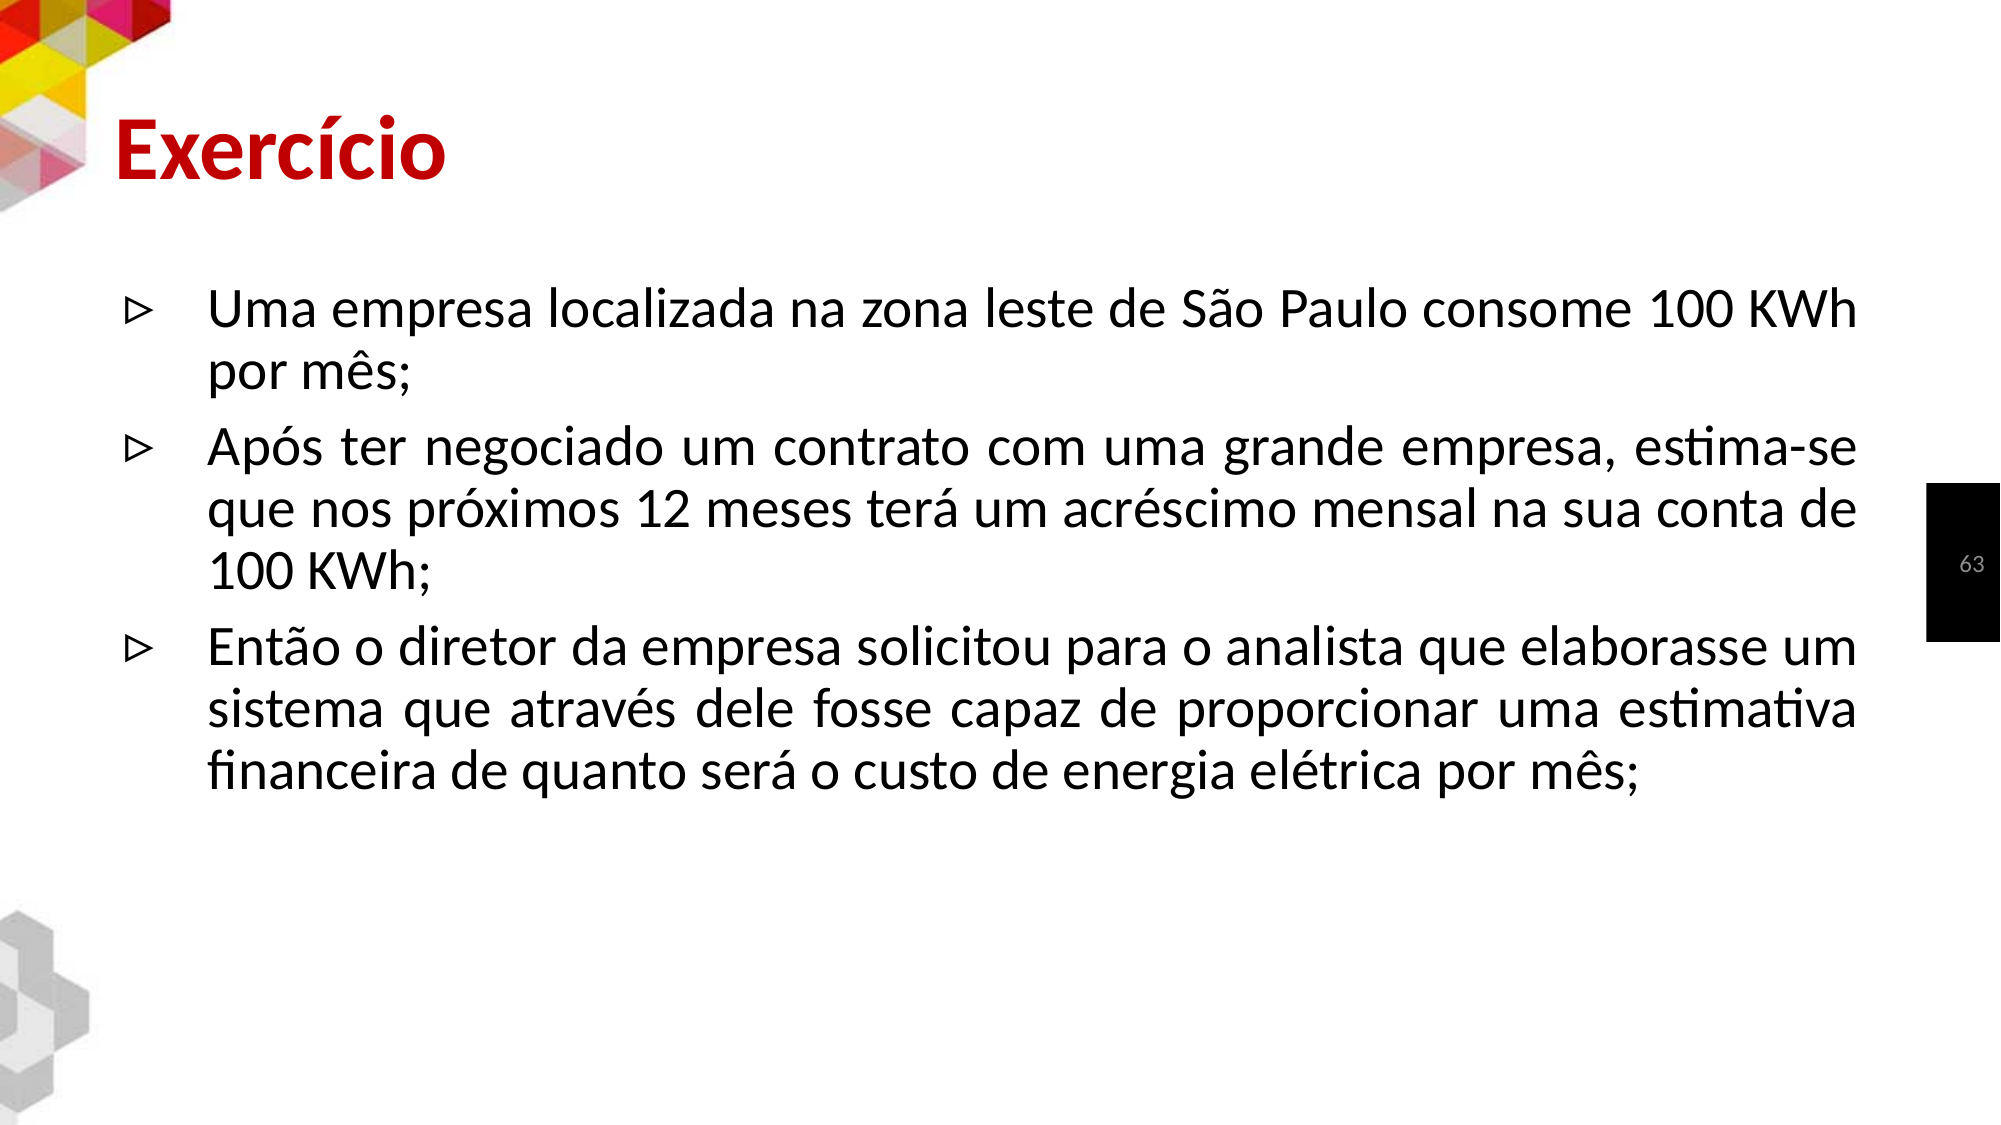

# Exercício
Uma empresa localizada na zona leste de São Paulo consome 100 KWh por mês;
Após ter negociado um contrato com uma grande empresa, estima-se que nos próximos 12 meses terá um acréscimo mensal na sua conta de 100 KWh;
Então o diretor da empresa solicitou para o analista que elaborasse um sistema que através dele fosse capaz de proporcionar uma estimativa financeira de quanto será o custo de energia elétrica por mês;

63